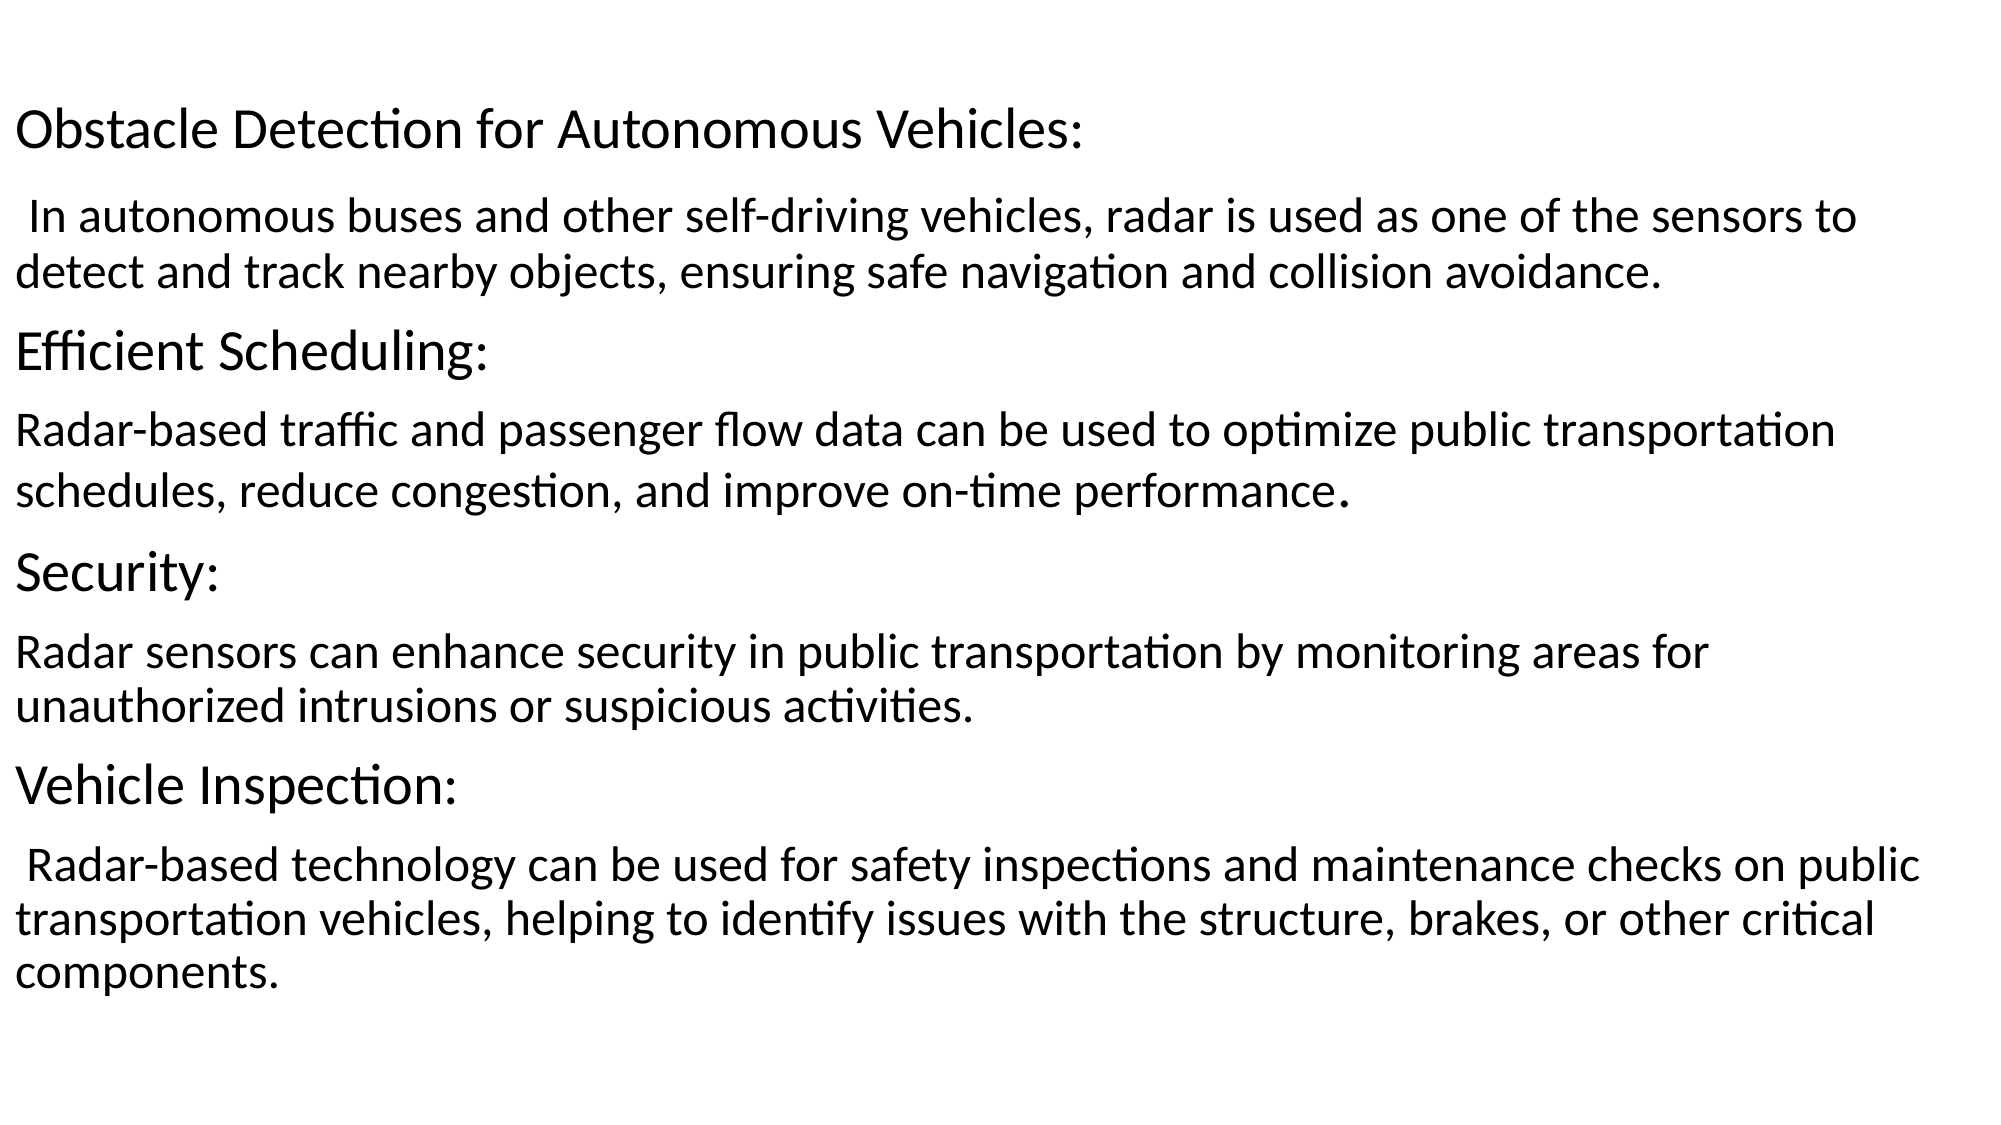

Obstacle Detection for Autonomous Vehicles:
 In autonomous buses and other self-driving vehicles, radar is used as one of the sensors to detect and track nearby objects, ensuring safe navigation and collision avoidance.
Efficient Scheduling:
Radar-based traffic and passenger flow data can be used to optimize public transportation schedules, reduce congestion, and improve on-time performance.
Security:
Radar sensors can enhance security in public transportation by monitoring areas for unauthorized intrusions or suspicious activities.
Vehicle Inspection:
 Radar-based technology can be used for safety inspections and maintenance checks on public transportation vehicles, helping to identify issues with the structure, brakes, or other critical components.